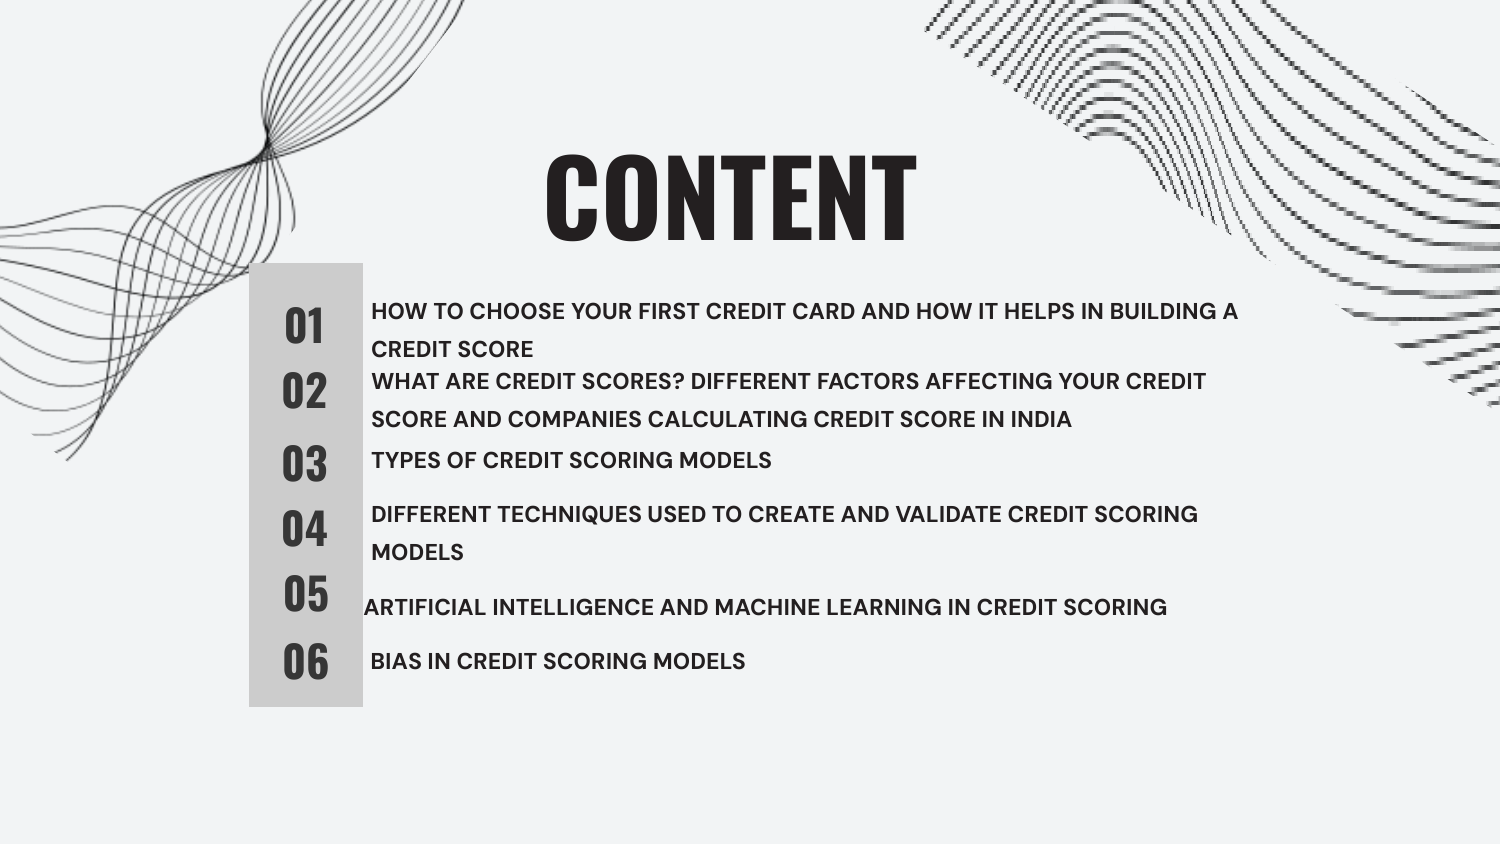

CONTENT

HOW TO CHOOSE YOUR FIRST CREDIT CARD AND HOW IT HELPS IN BUILDING A CREDIT SCORE
01
02
WHAT ARE CREDIT SCORES? DIFFERENT FACTORS AFFECTING YOUR CREDIT SCORE AND COMPANIES CALCULATING CREDIT SCORE IN INDIA
03
TYPES OF CREDIT SCORING MODELS

DIFFERENT TECHNIQUES USED TO CREATE AND VALIDATE CREDIT SCORING MODELS
04
05
ARTIFICIAL INTELLIGENCE AND MACHINE LEARNING IN CREDIT SCORING
06
 BIAS IN CREDIT SCORING MODELS